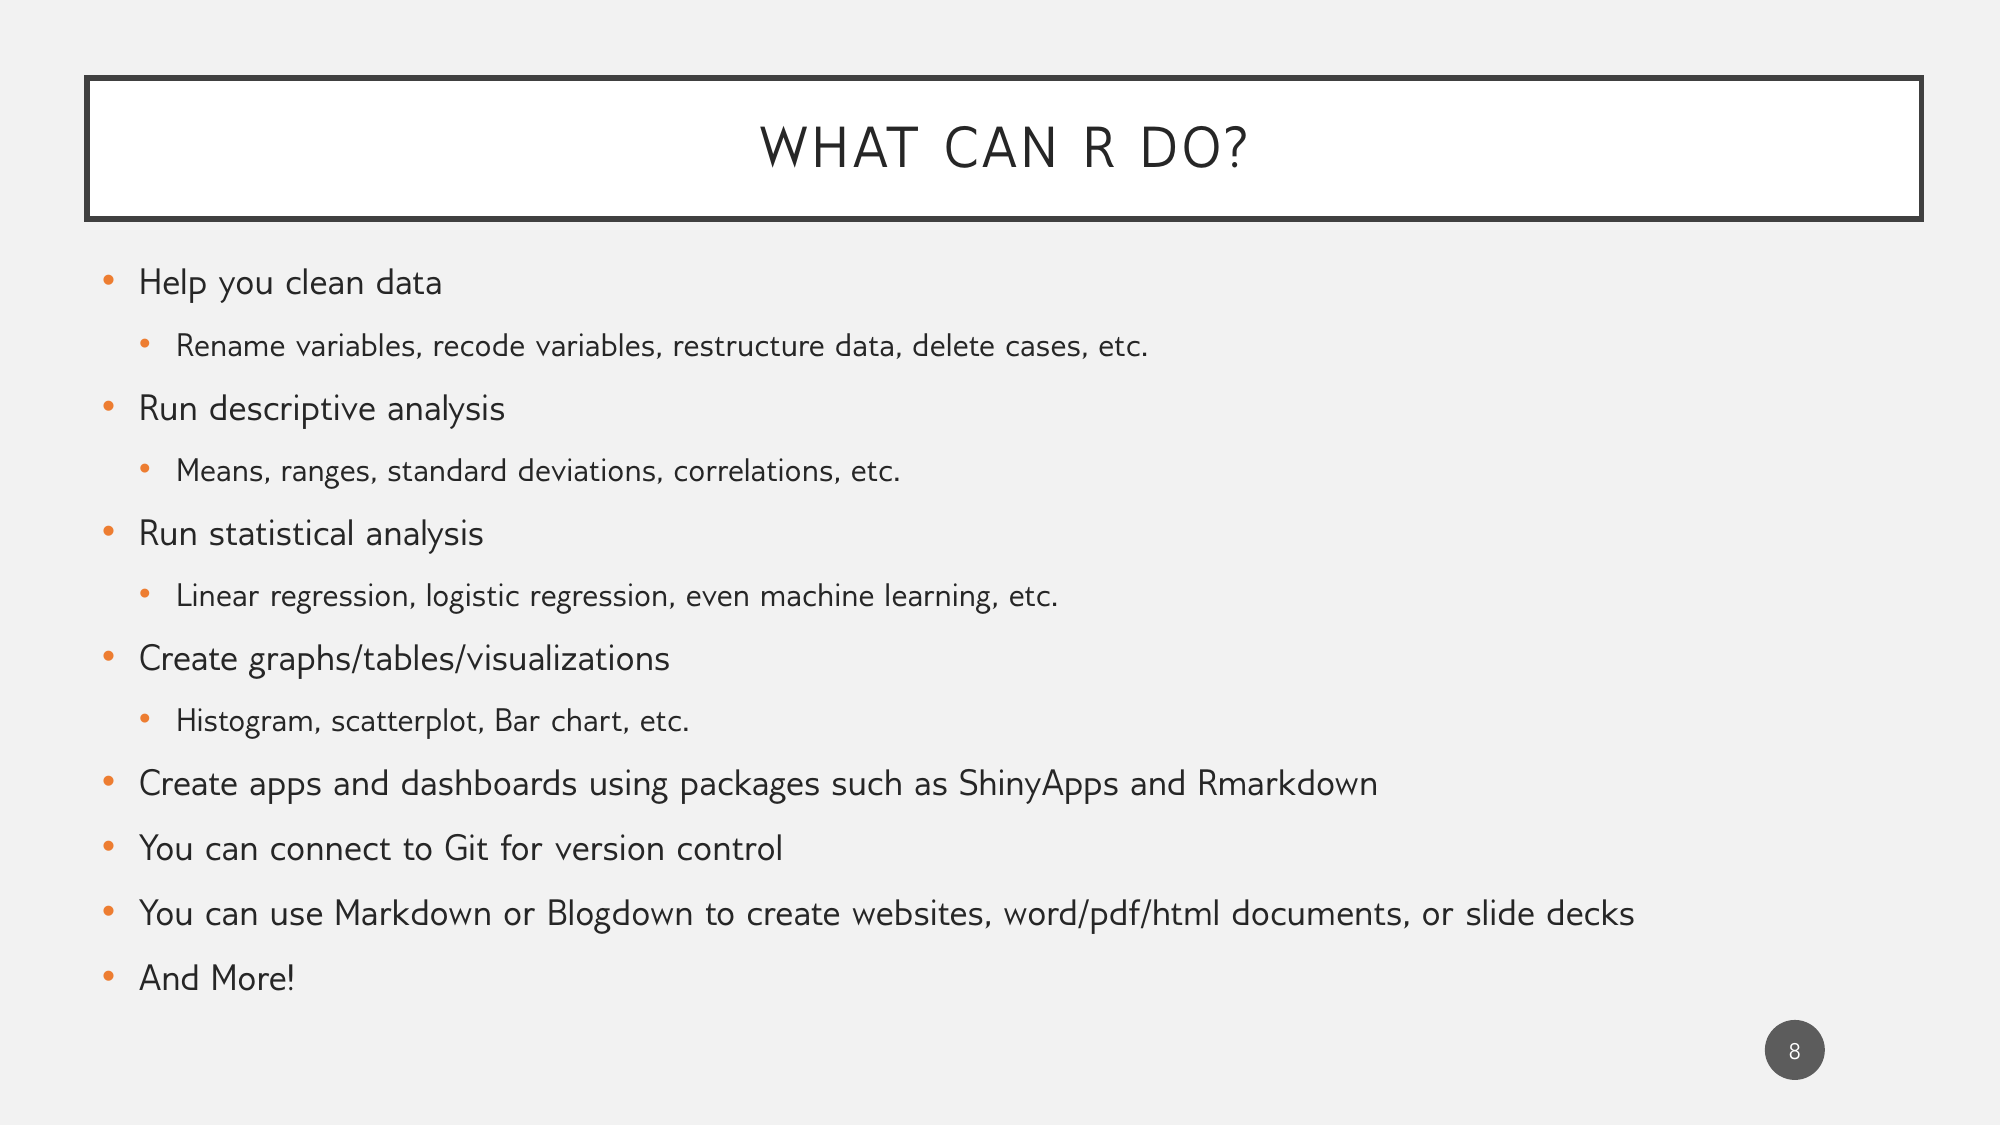

# What can r do?
Help you clean data
Rename variables, recode variables, restructure data, delete cases, etc.
Run descriptive analysis
Means, ranges, standard deviations, correlations, etc.
Run statistical analysis
Linear regression, logistic regression, even machine learning, etc.
Create graphs/tables/visualizations
Histogram, scatterplot, Bar chart, etc.
Create apps and dashboards using packages such as ShinyApps and Rmarkdown
You can connect to Git for version control
You can use Markdown or Blogdown to create websites, word/pdf/html documents, or slide decks
And More!
8